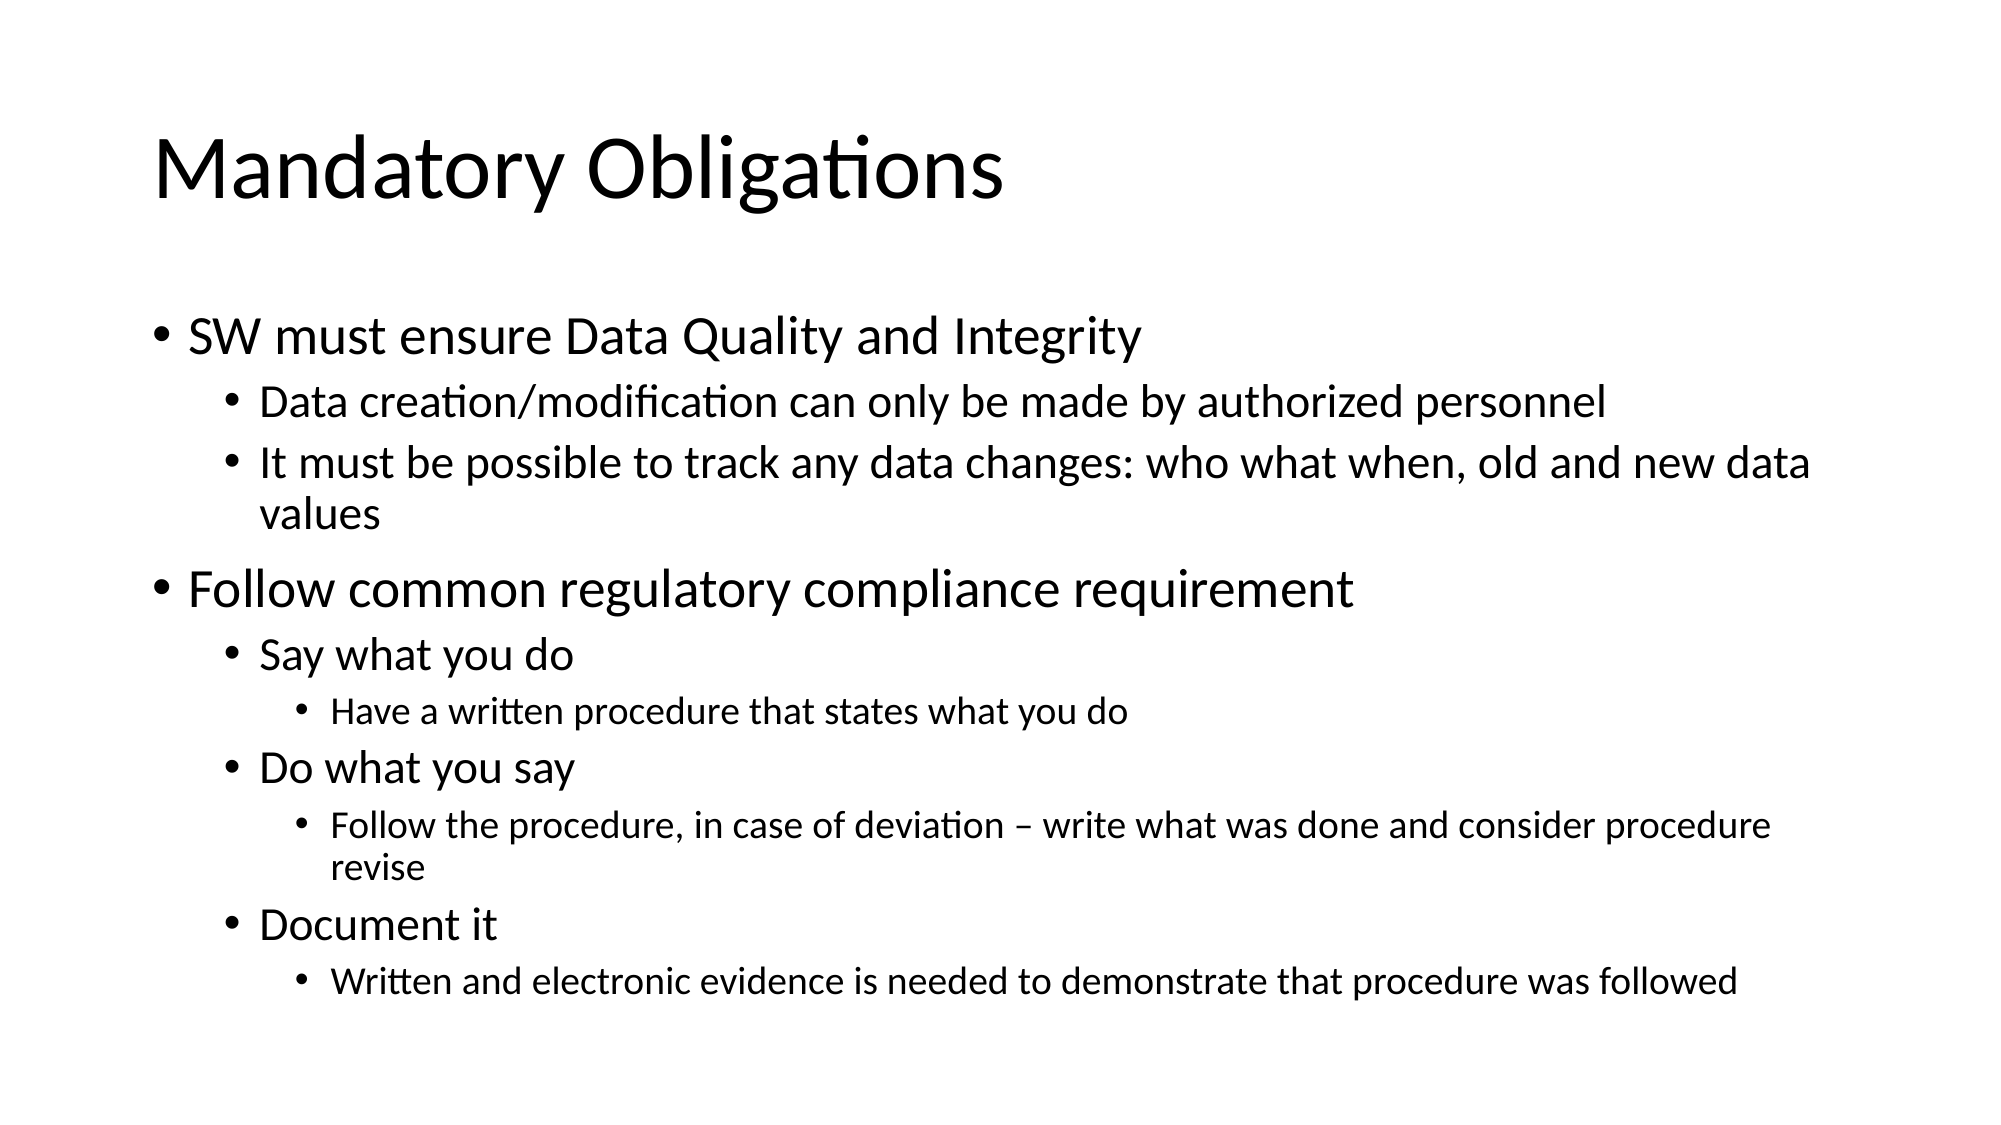

# Mandatory Obligations
SW must ensure Data Quality and Integrity
Data creation/modification can only be made by authorized personnel
It must be possible to track any data changes: who what when, old and new data values
Follow common regulatory compliance requirement
Say what you do
Have a written procedure that states what you do
Do what you say
Follow the procedure, in case of deviation – write what was done and consider procedure revise
Document it
Written and electronic evidence is needed to demonstrate that procedure was followed